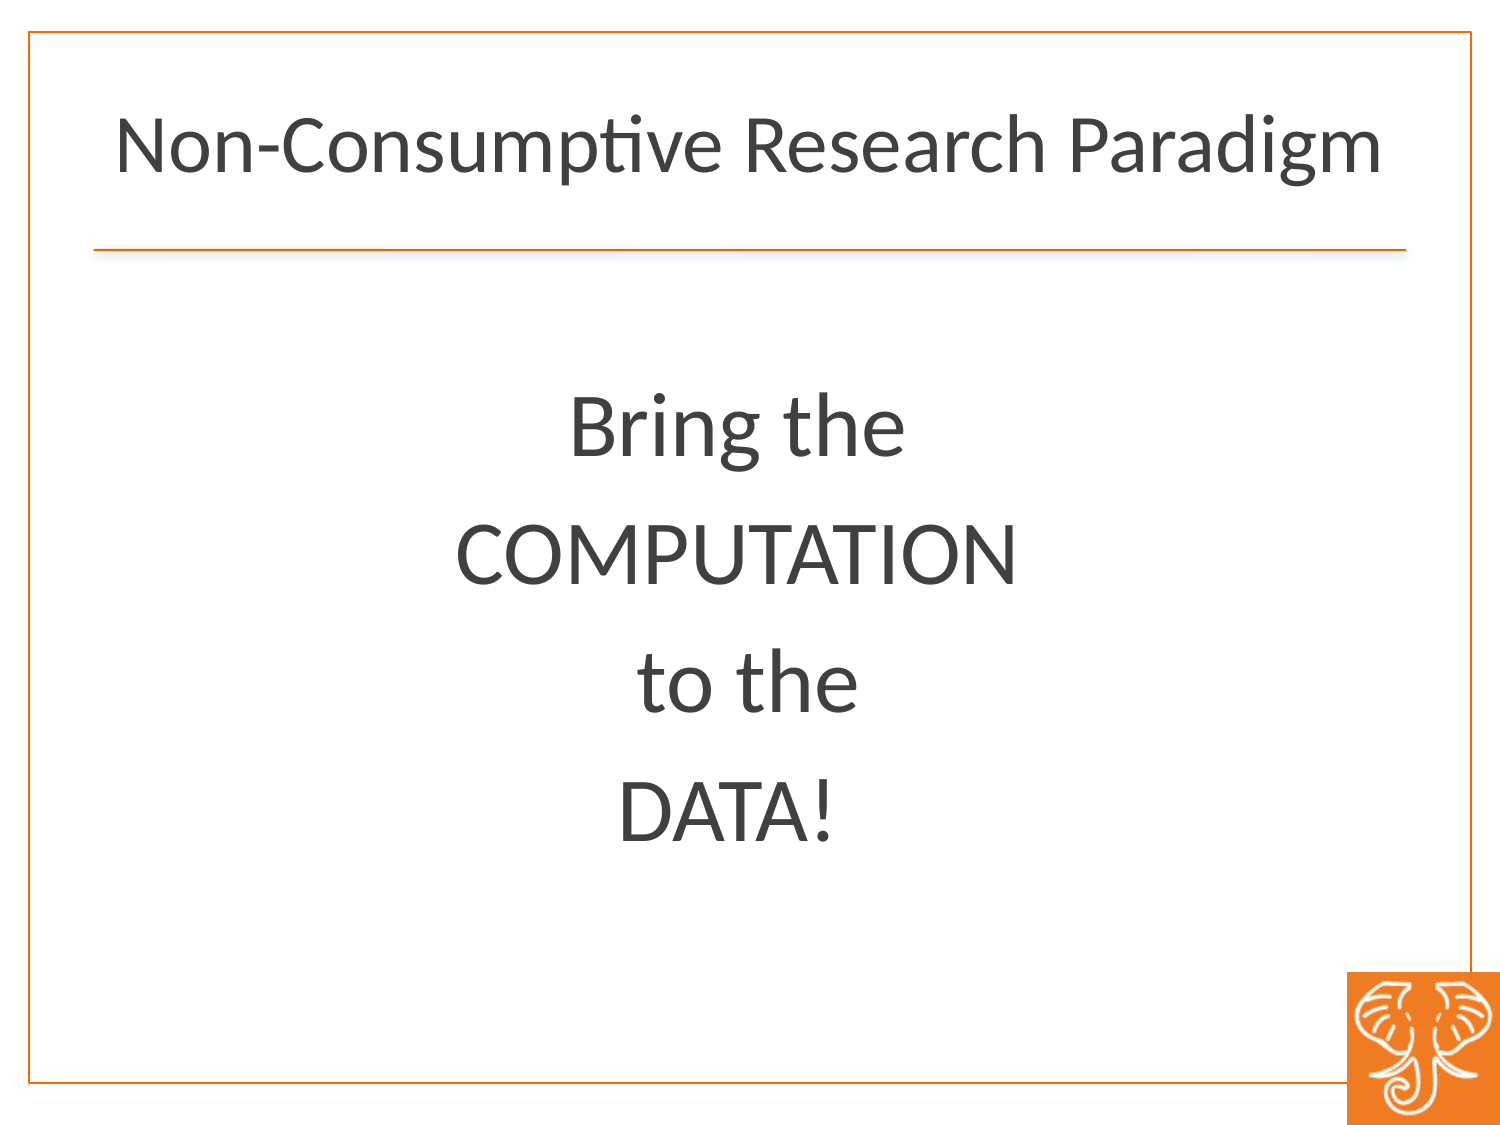

# Non-Consumptive Research Paradigm
Bring the
COMPUTATION
 to the
DATA!